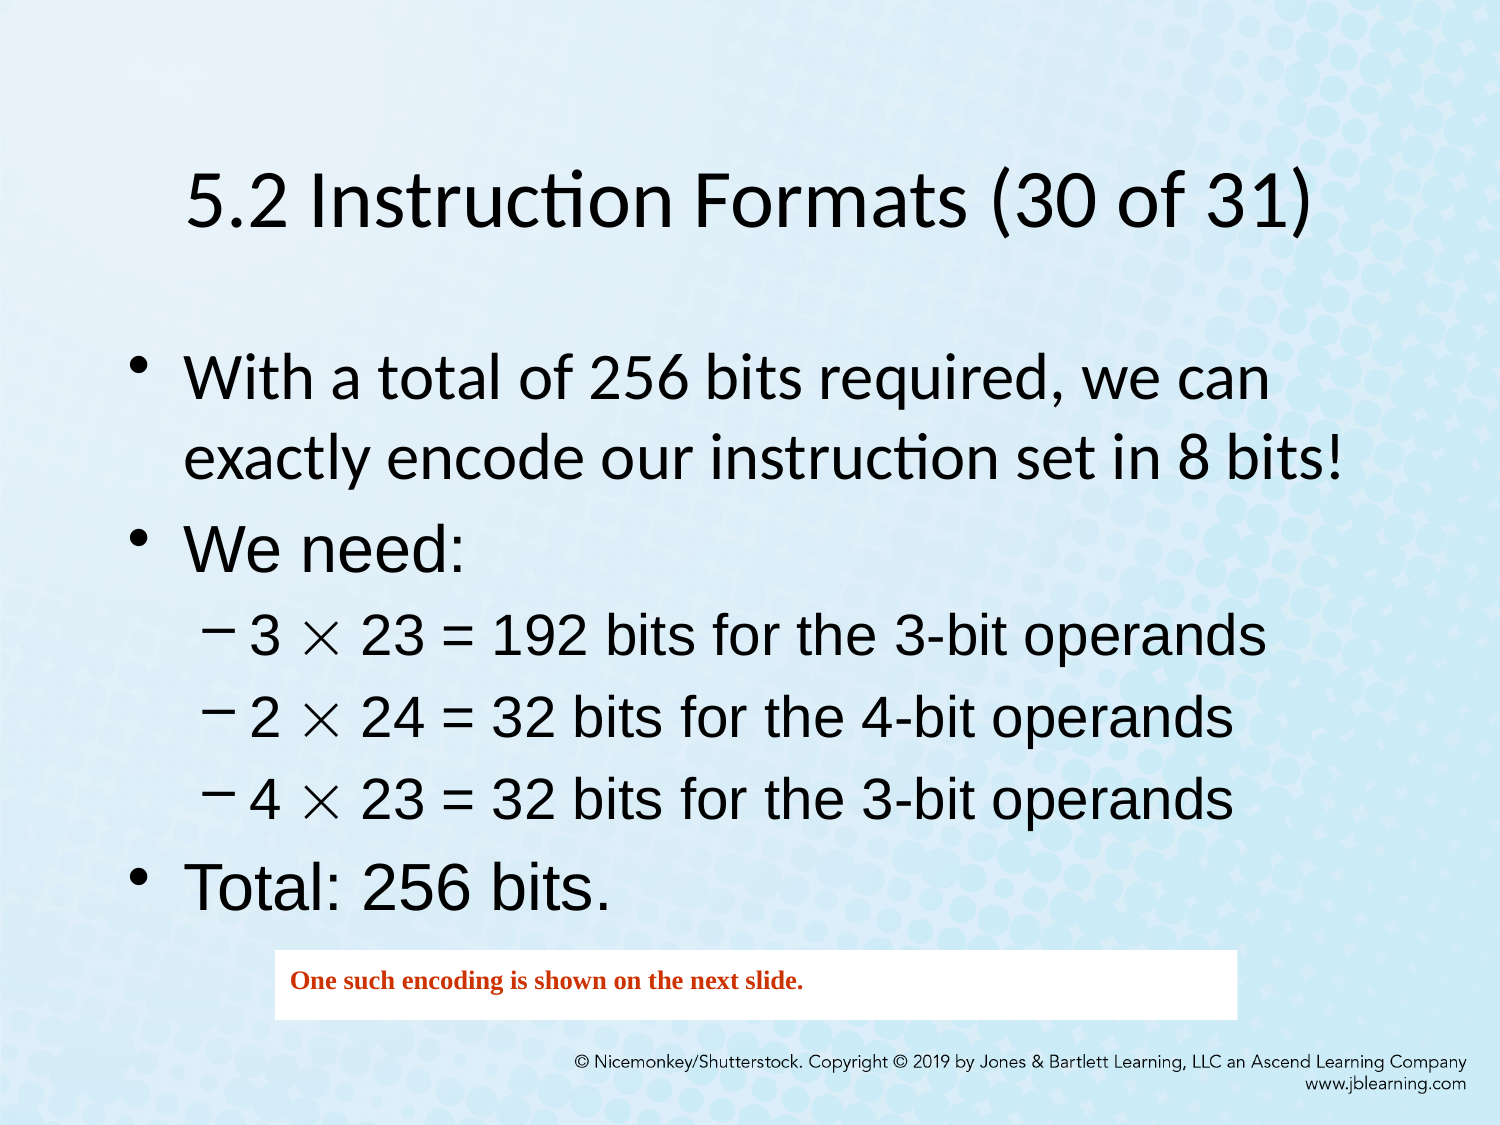

# 5.2 Instruction Formats (30 of 31)
With a total of 256 bits required, we can exactly encode our instruction set in 8 bits!
We need:
3 × 23 = 192 bits for the 3-bit operands
2 × 24 = 32 bits for the 4-bit operands
4 × 23 = 32 bits for the 3-bit operands
Total: 256 bits.

One such encoding is shown on the next slide.